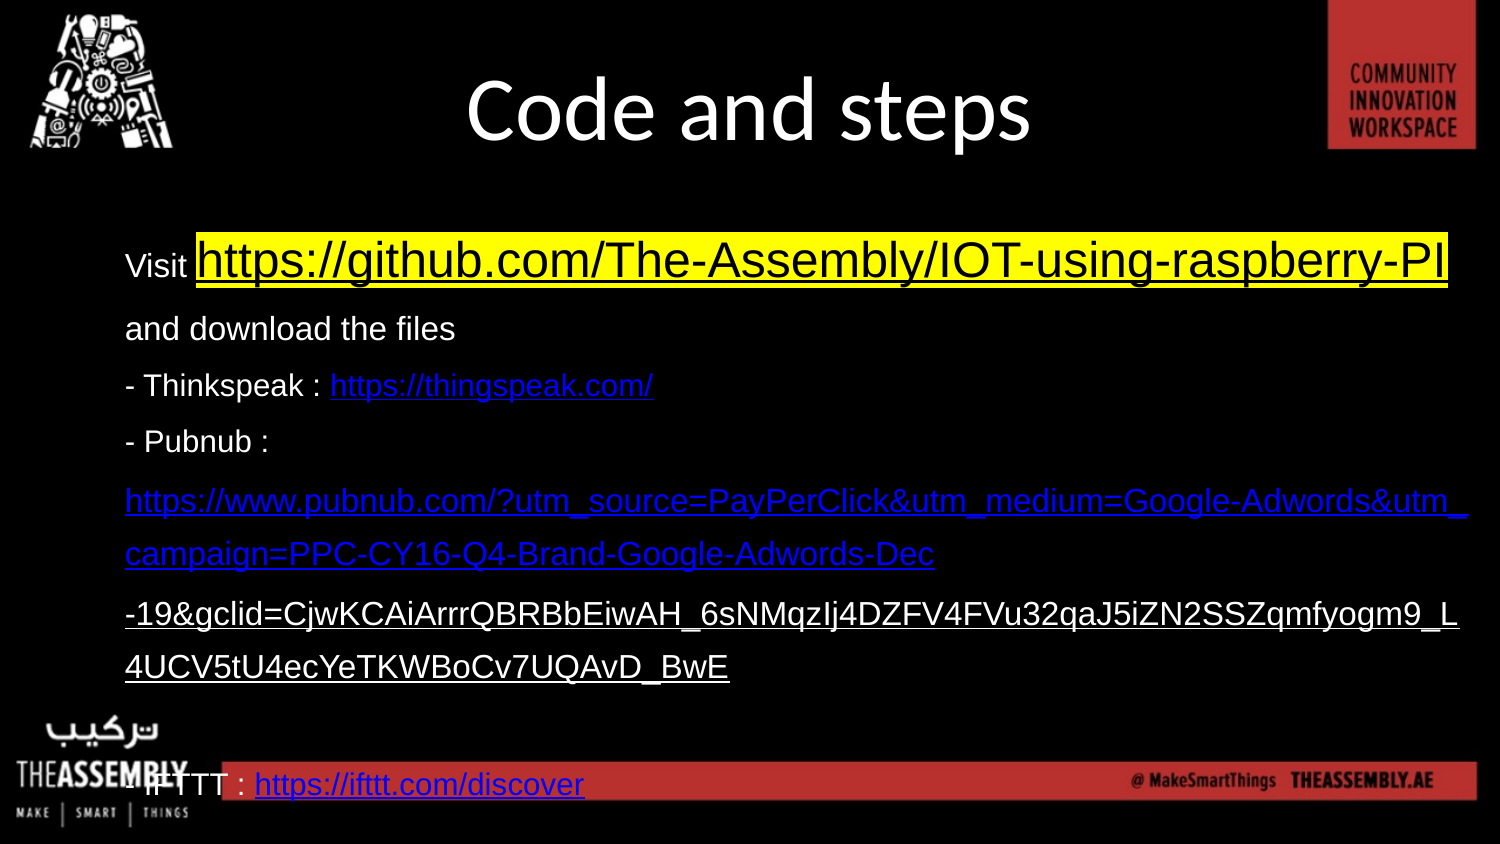

Code and steps
Visit https://github.com/The-Assembly/IOT-using-raspberry-PI and download the files
- Thinkspeak : https://thingspeak.com/
- Pubnub : https://www.pubnub.com/?utm_source=PayPerClick&utm_medium=Google-Adwords&utm_campaign=PPC-CY16-Q4-Brand-Google-Adwords-Dec-19&gclid=CjwKCAiArrrQBRBbEiwAH_6sNMqzIj4DZFV4FVu32qaJ5iZN2SSZqmfyogm9_L4UCV5tU4ecYeTKWBoCv7UQAvD_BwE
- IFTTT : https://ifttt.com/discover